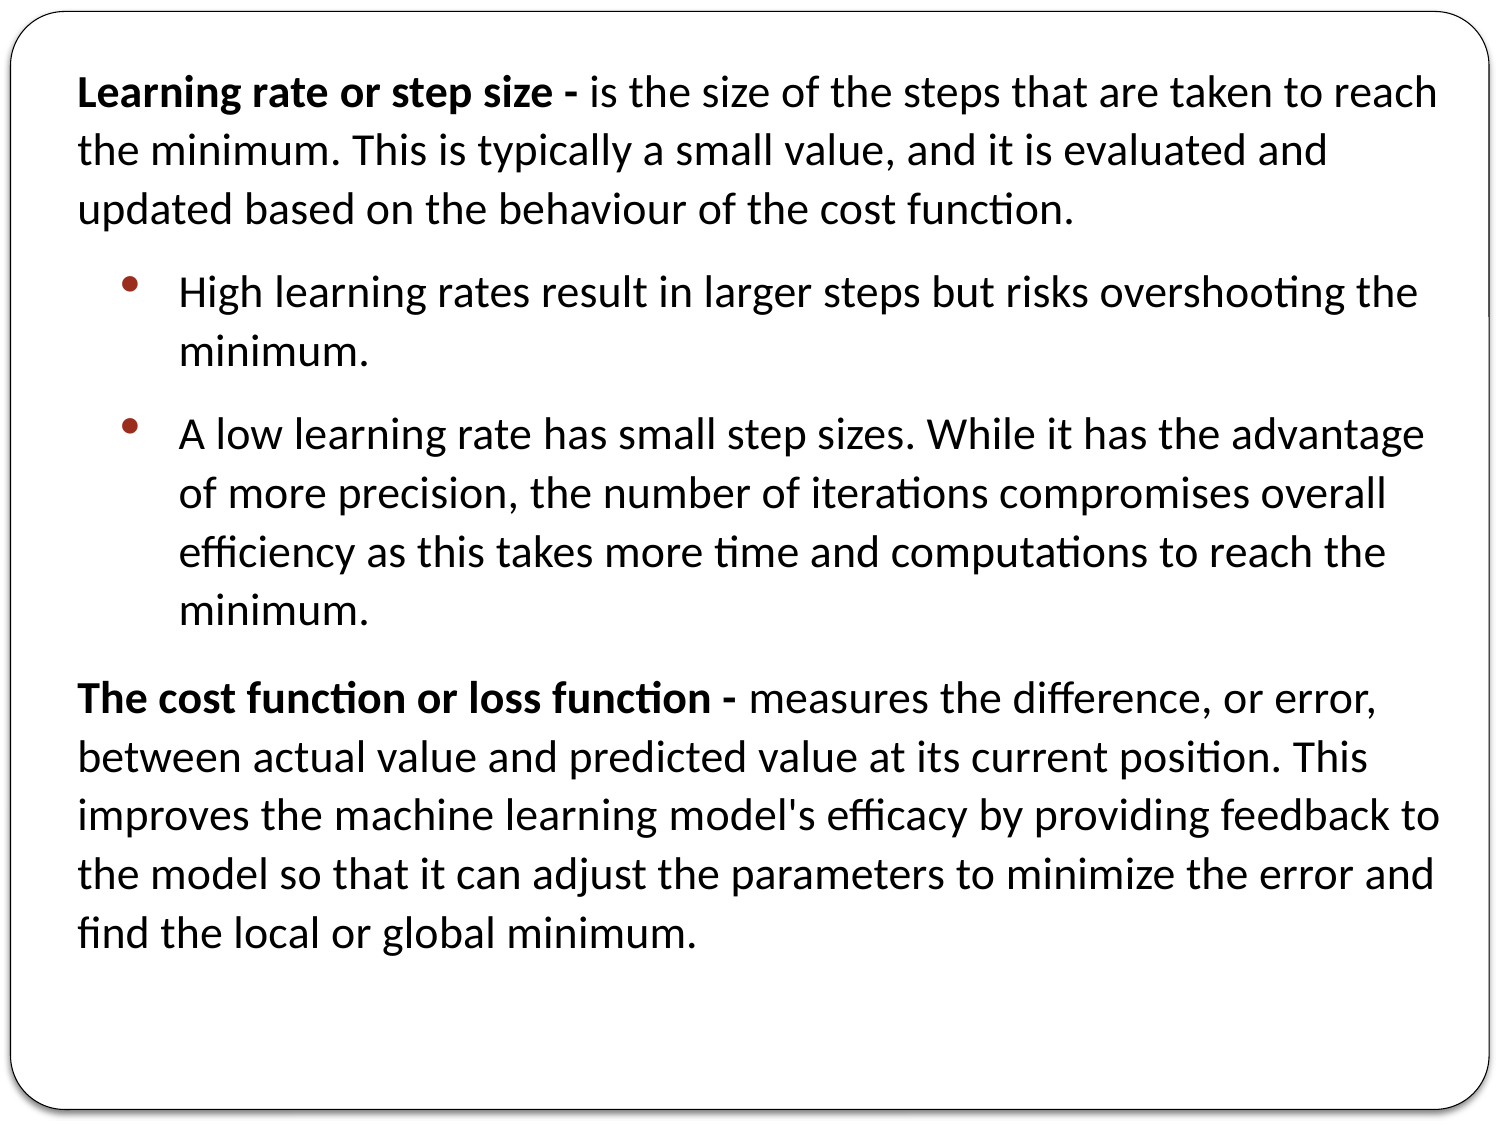

Learning rate or step size - is the size of the steps that are taken to reach the minimum. This is typically a small value, and it is evaluated and updated based on the behaviour of the cost function.
High learning rates result in larger steps but risks overshooting the minimum.
A low learning rate has small step sizes. While it has the advantage of more precision, the number of iterations compromises overall efficiency as this takes more time and computations to reach the minimum.
The cost function or loss function - measures the difference, or error, between actual value and predicted value at its current position. This improves the machine learning model's efficacy by providing feedback to the model so that it can adjust the parameters to minimize the error and find the local or global minimum.